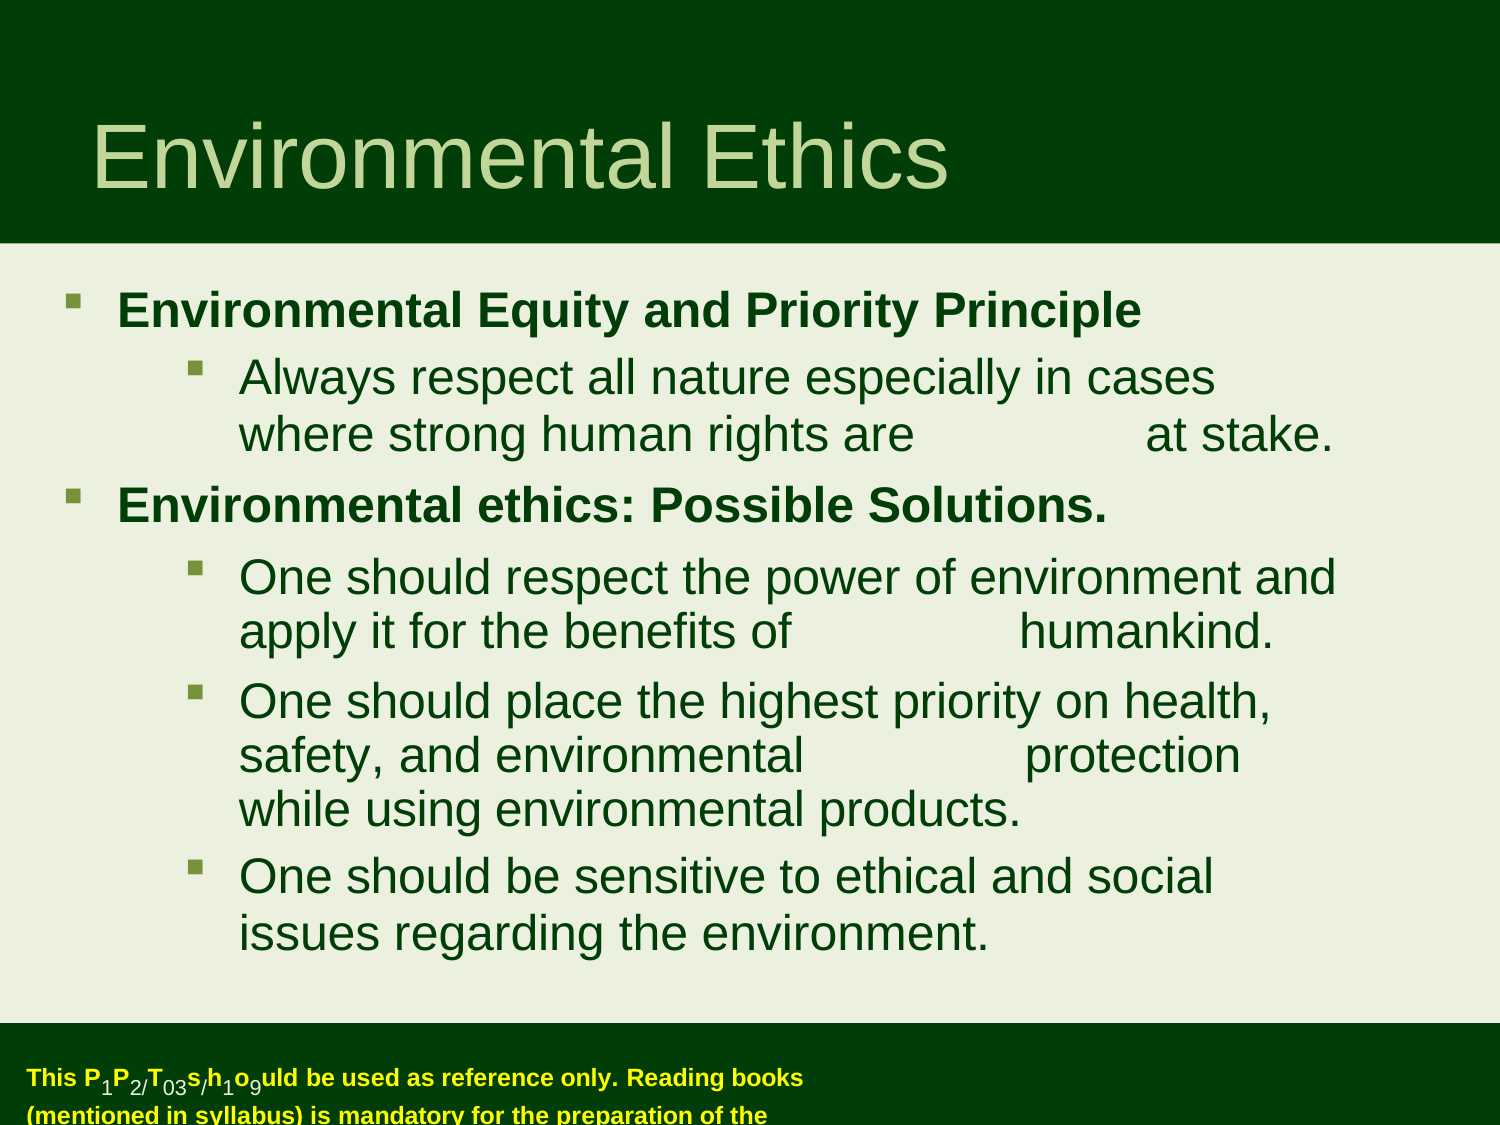

# Environmental Ethics
Environmental Equity and Priority Principle
Always respect all nature especially in cases
where strong human rights are	at stake.
Environmental ethics: Possible Solutions.
One should respect the power of environment and apply it for the benefits of	humankind.
One should place the highest priority on health, safety, and environmental	protection while using environmental products.
One should be sensitive to ethical and social
issues regarding the environment.
This P1P2/T03s/h1o9uld be used as reference only. Reading books (mentioned in syllabus) is mandatory for the preparation of the examinations.